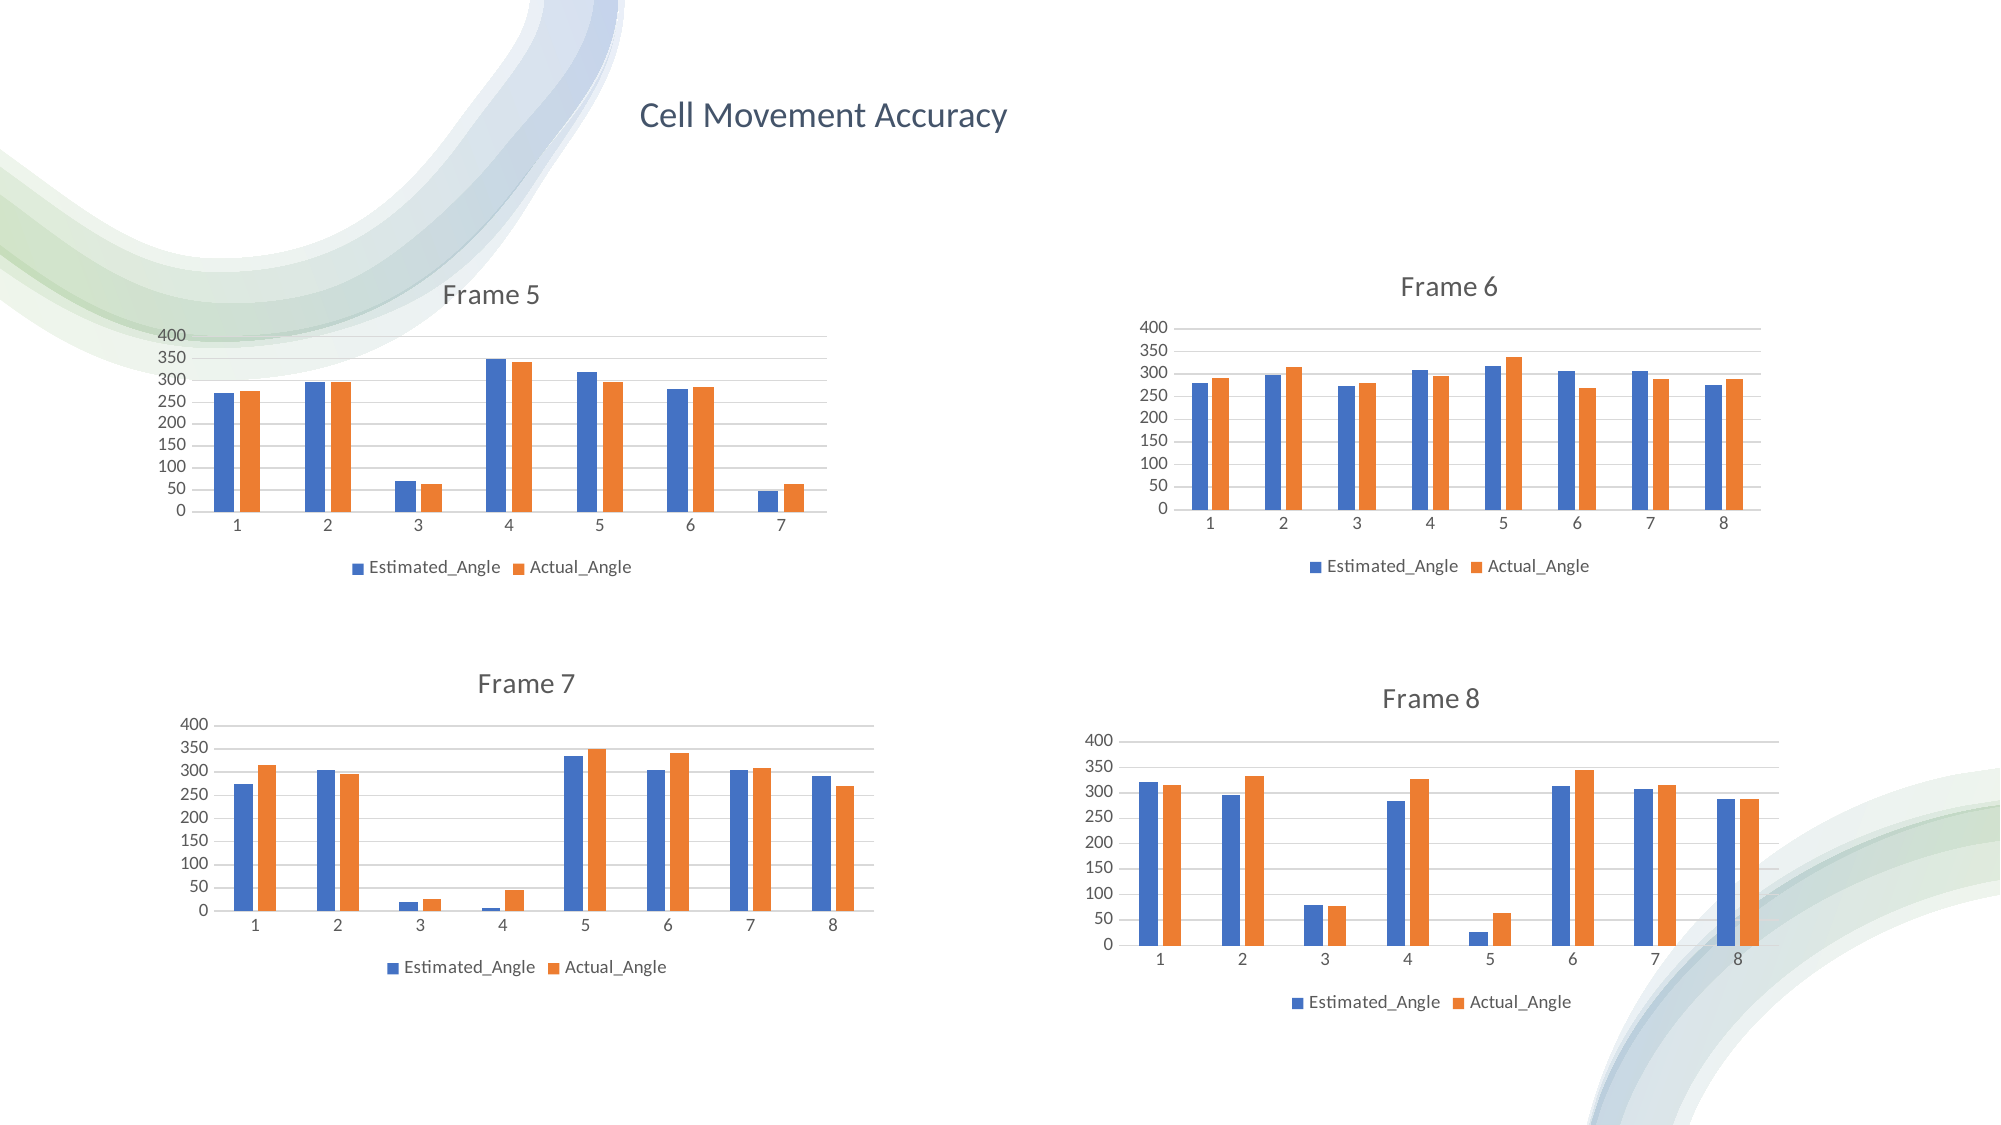

# Cell Movement Accuracy

### Chart: Frame 6

| Category |  |  |
|---|---|---|

### Chart: Frame 5

| Category |  |  |
|---|---|---|

### Chart: Frame 7

| Category |  |  |
|---|---|---|

### Chart: Frame 8

| Category |  |  |
|---|---|---|